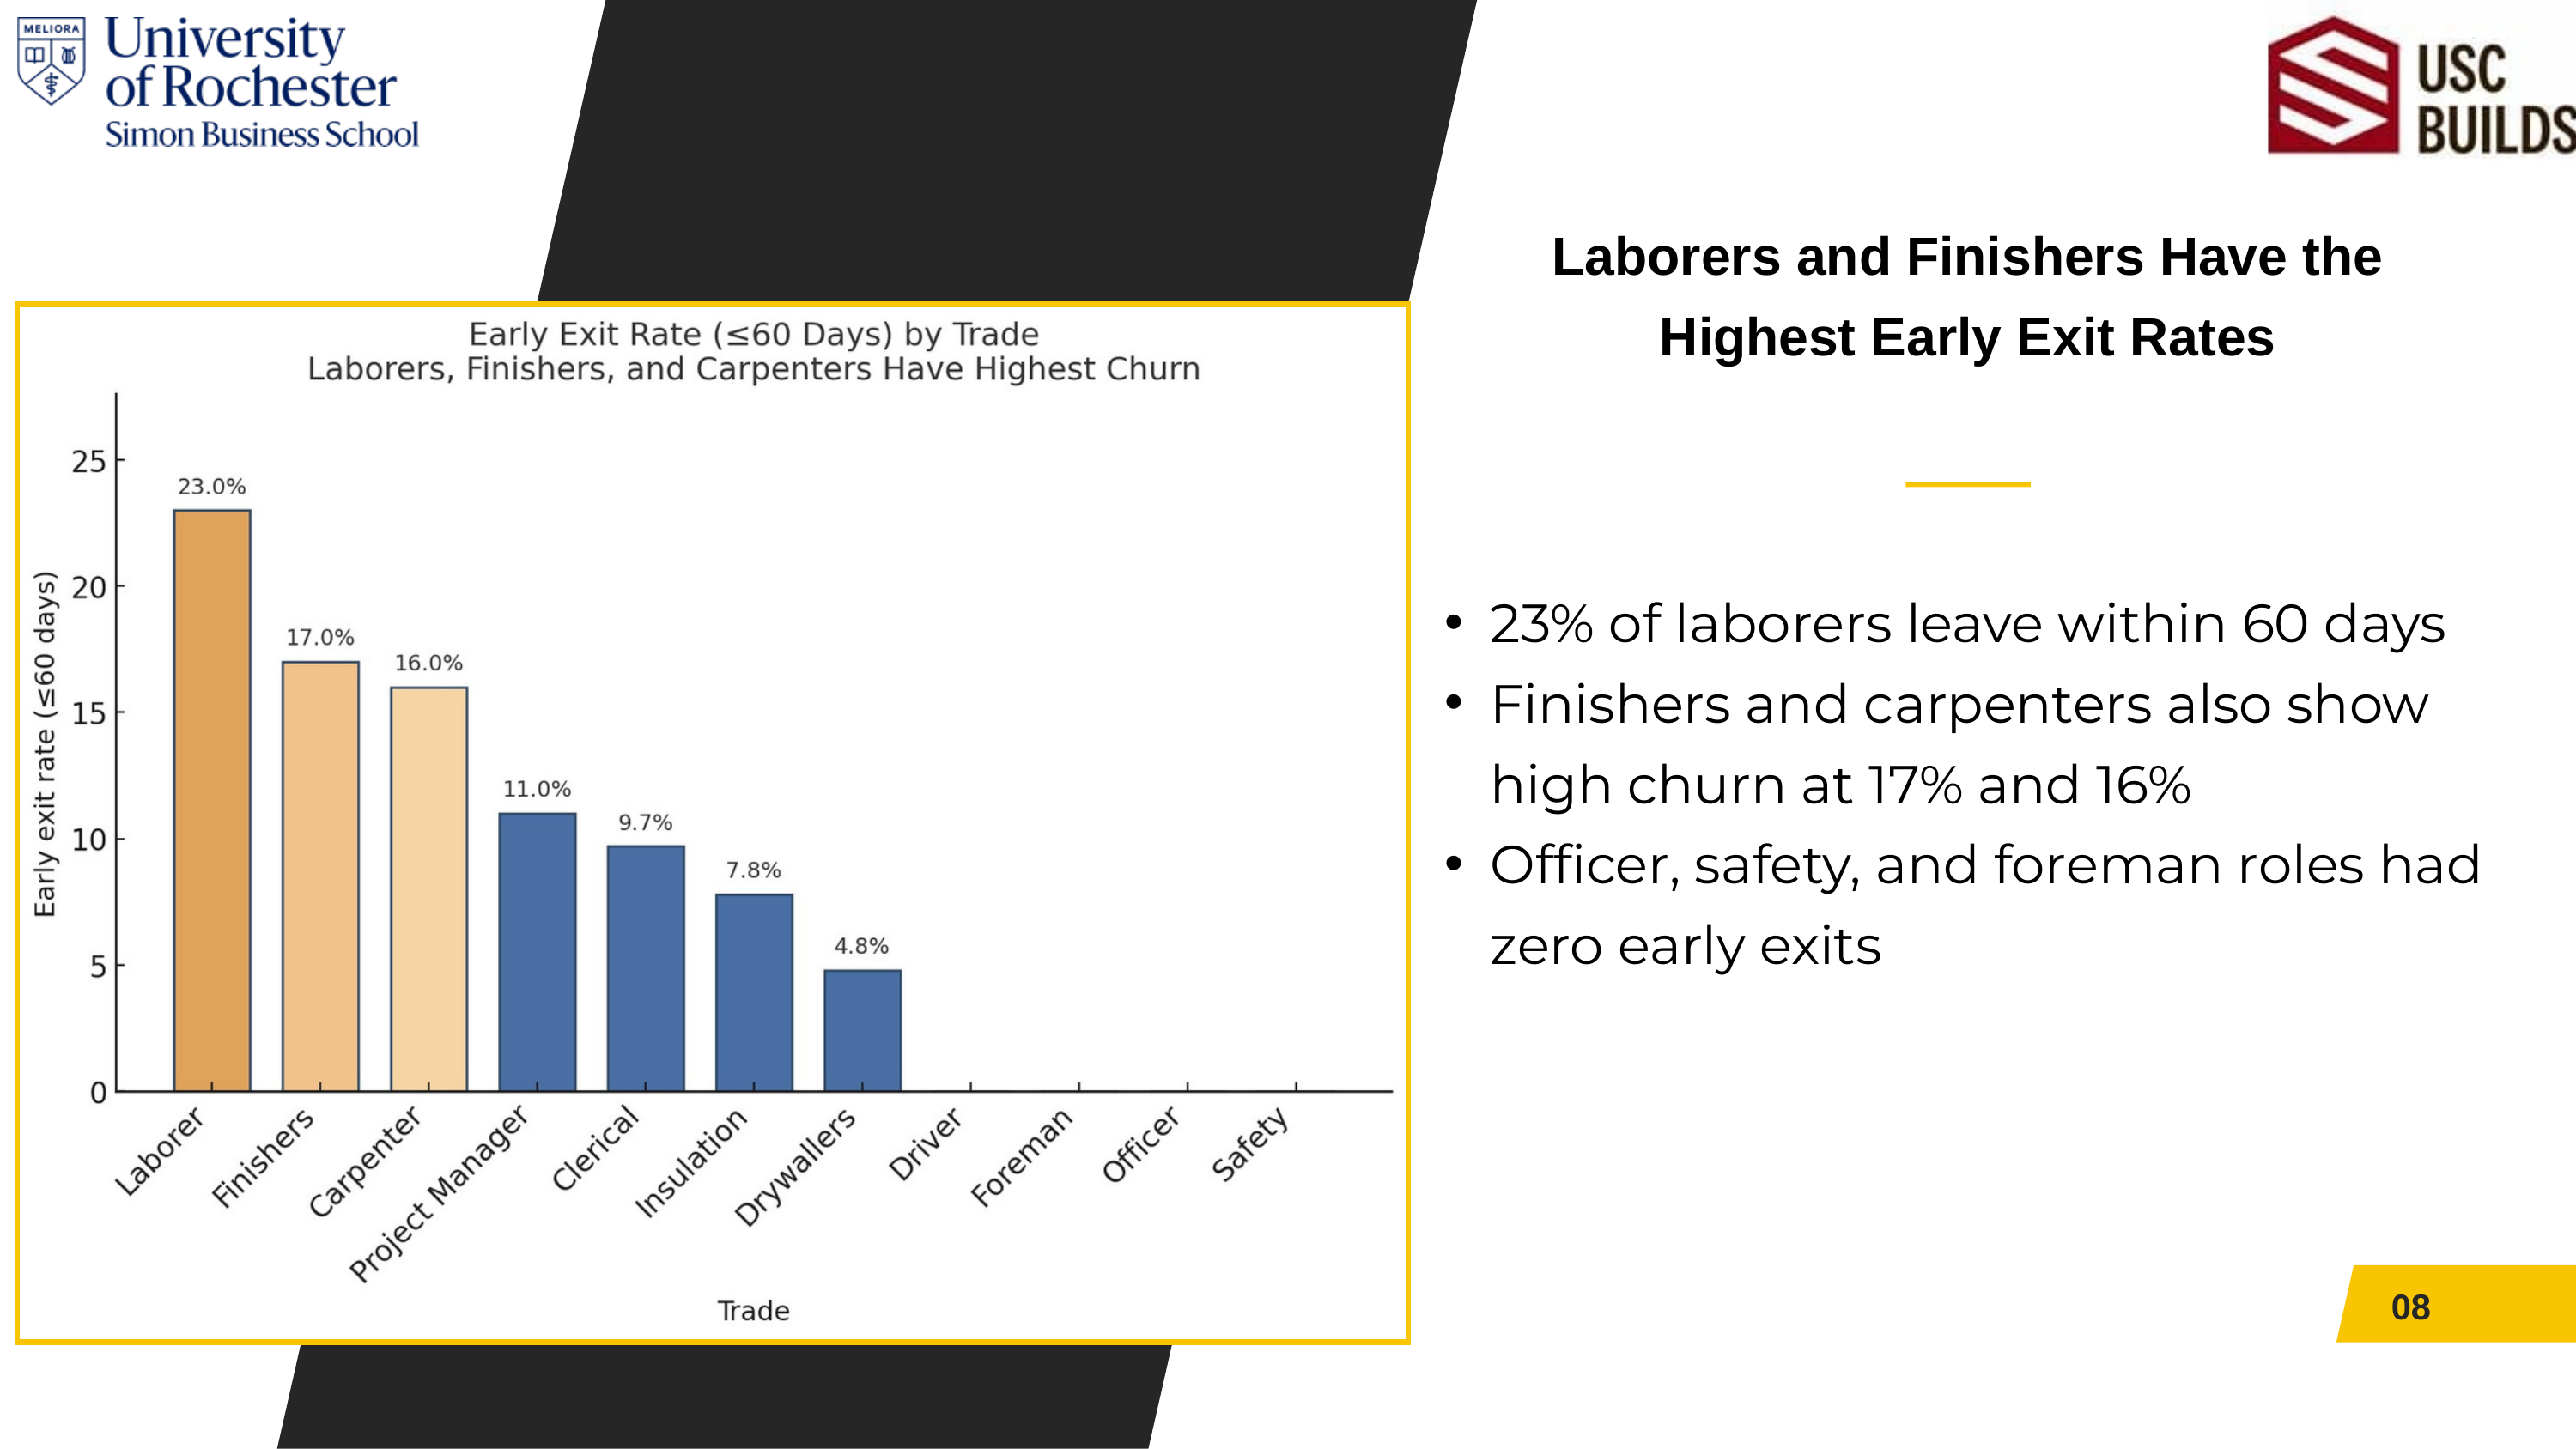

Laborers and Finishers Have the Highest Early Exit Rates

23% of laborers leave within 60 days
Finishers and carpenters also show high churn at 17% and 16%
Officer, safety, and foreman roles had zero early exits

08